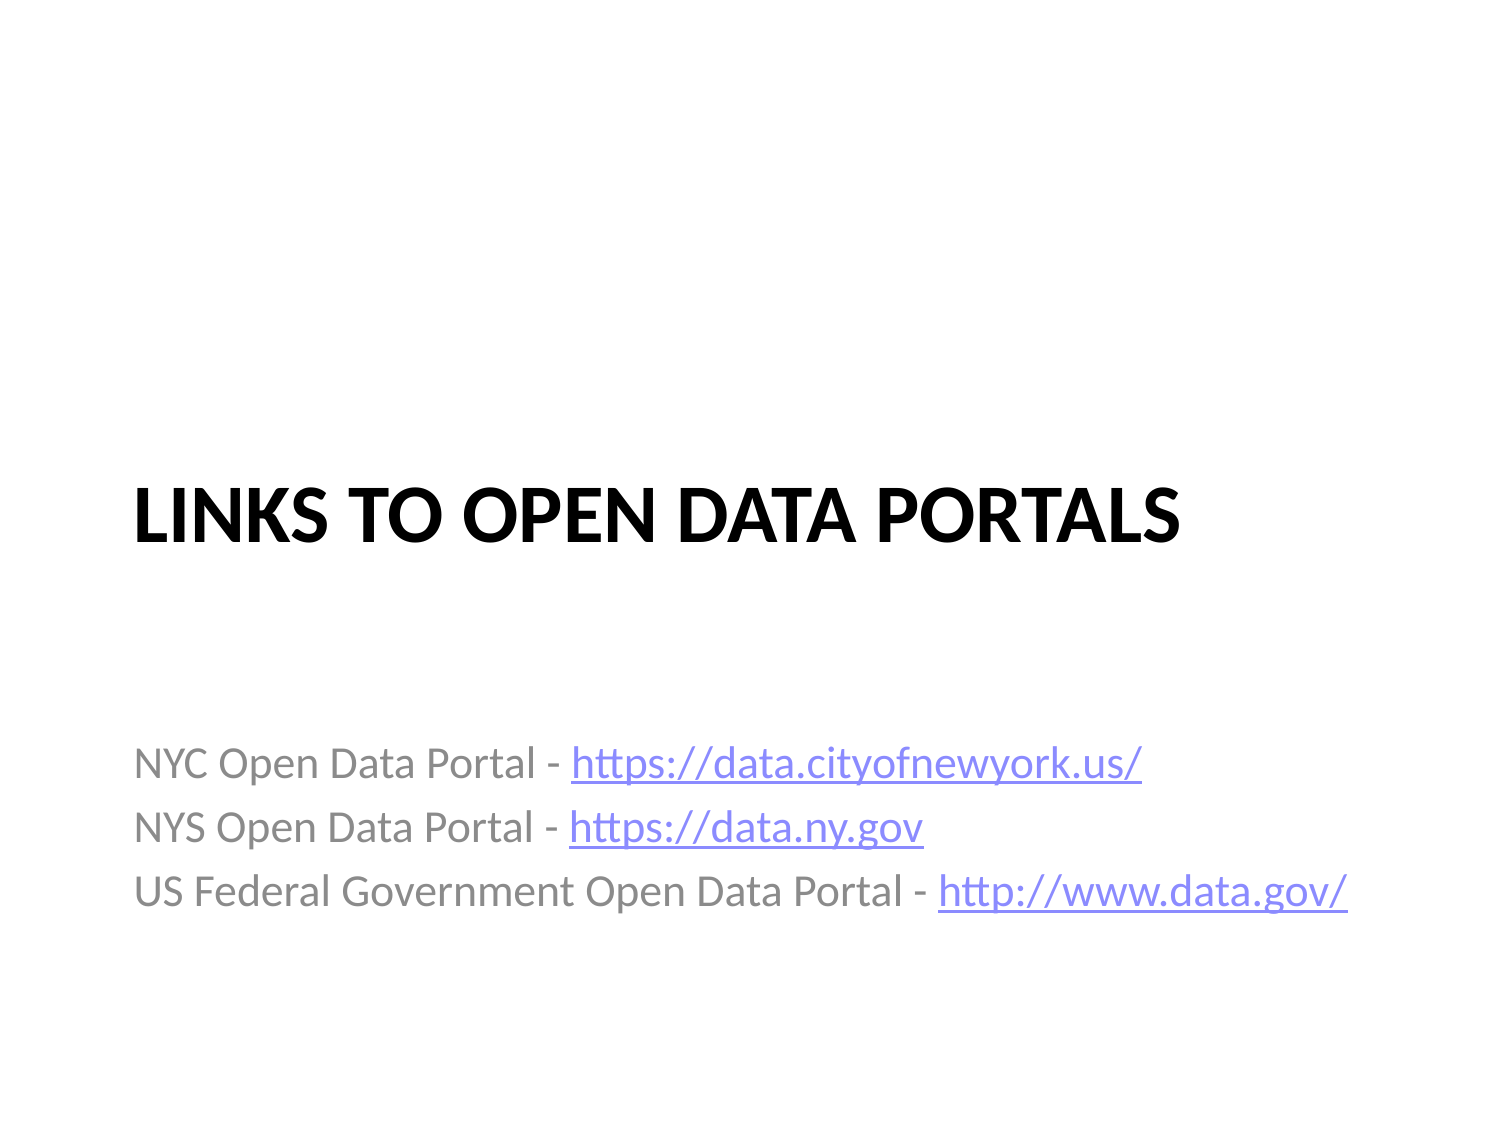

# Links to Open Data Portals
NYC Open Data Portal - https://data.cityofnewyork.us/
NYS Open Data Portal - https://data.ny.gov
US Federal Government Open Data Portal - http://www.data.gov/